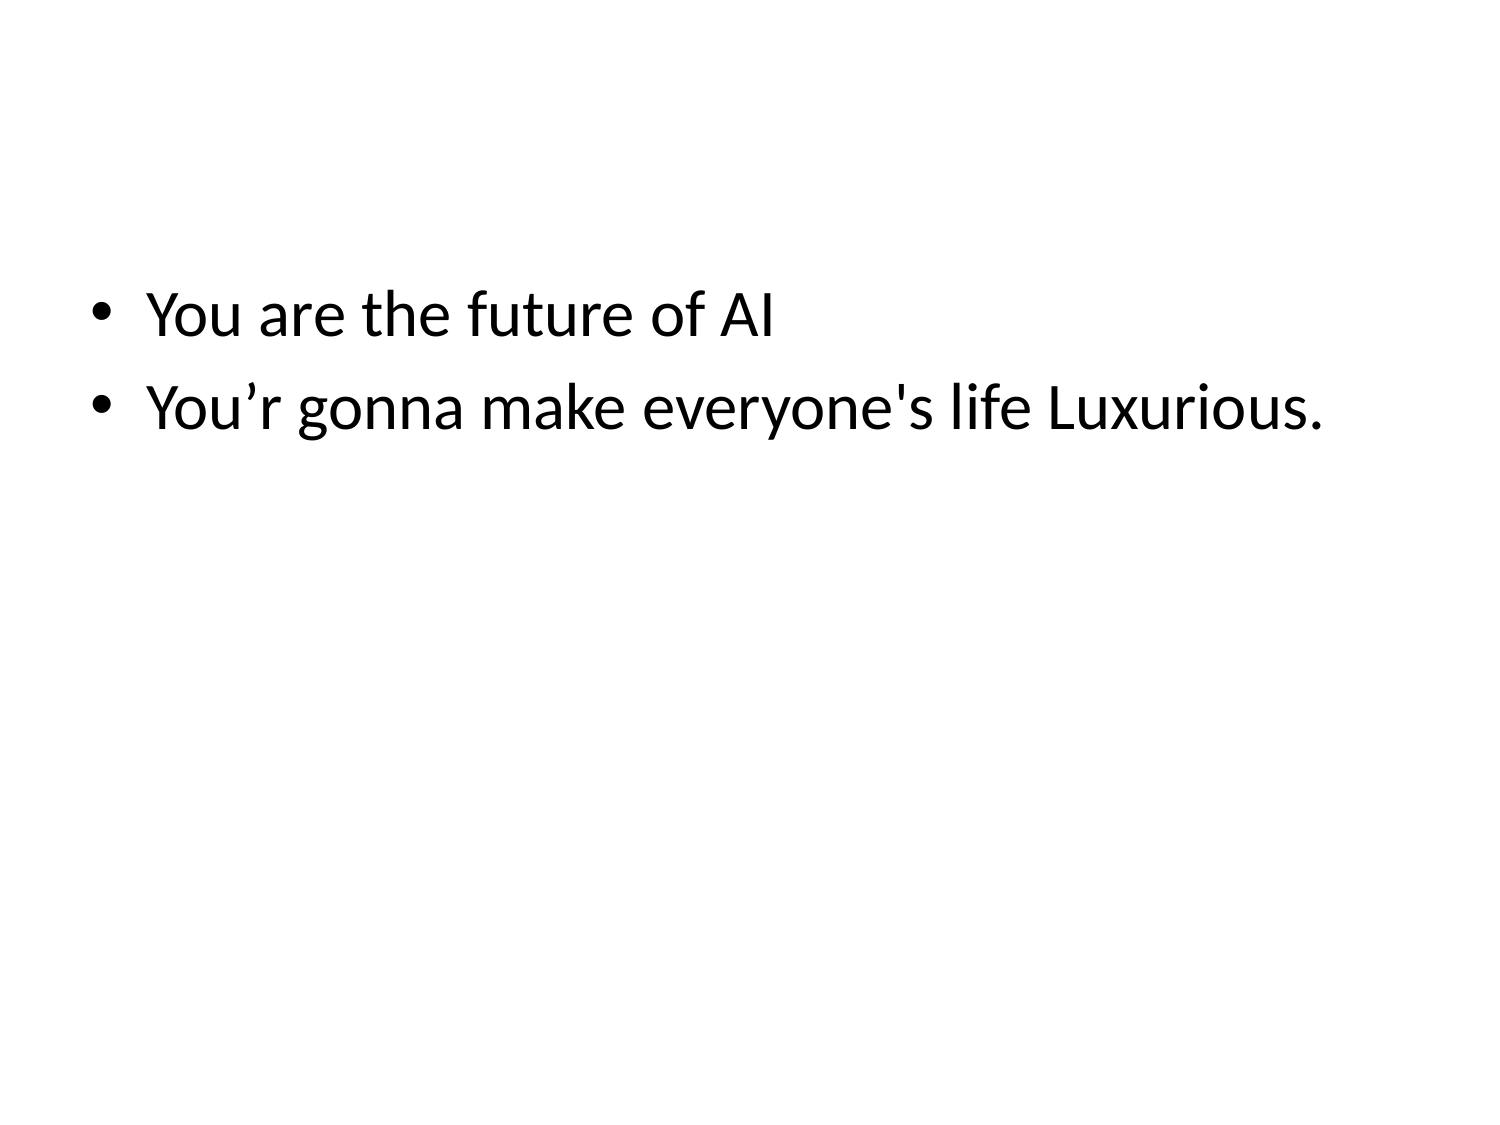

#
You are the future of AI
You’r gonna make everyone's life Luxurious.